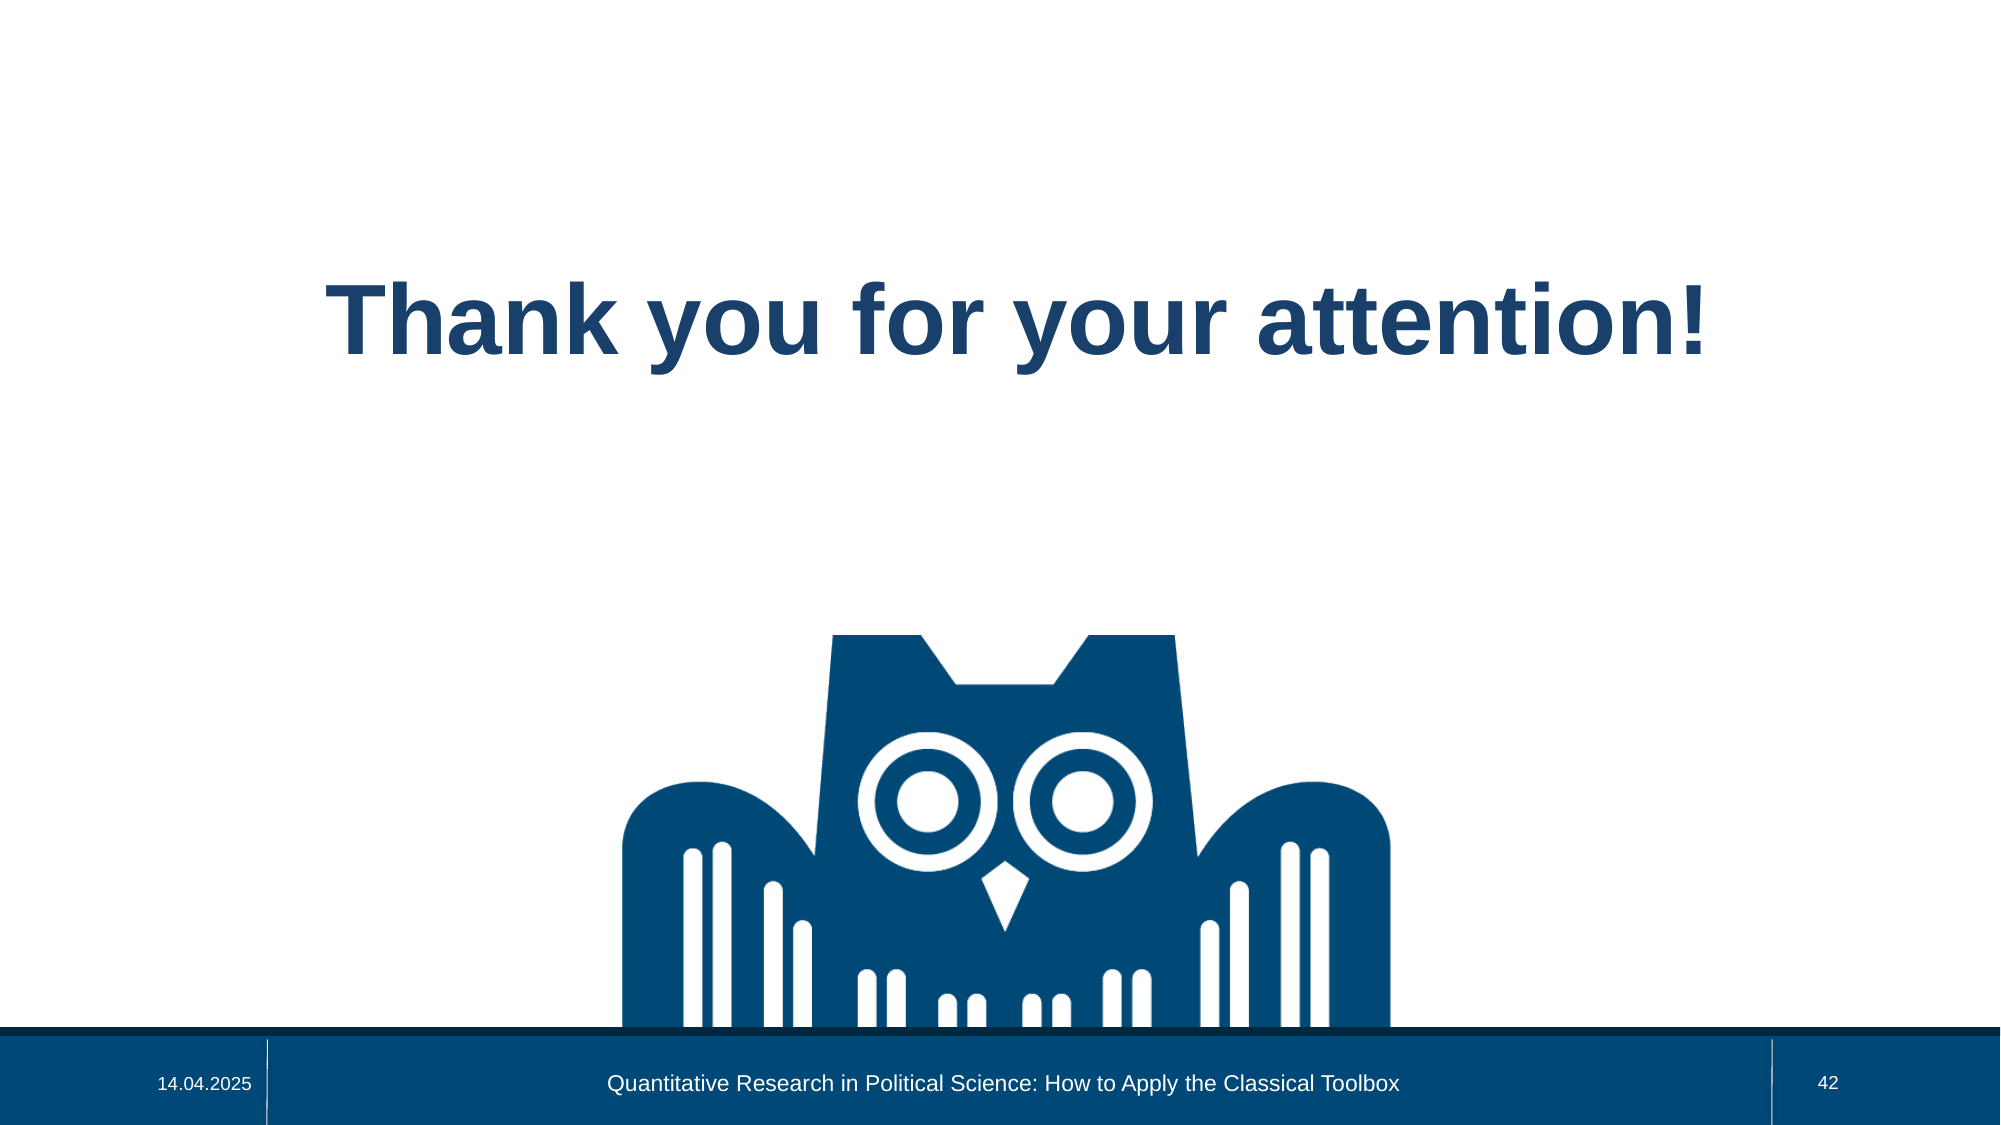

# Thank you for your attention!
Quantitative Research in Political Science: How to Apply the Classical Toolbox
42
14.04.2025